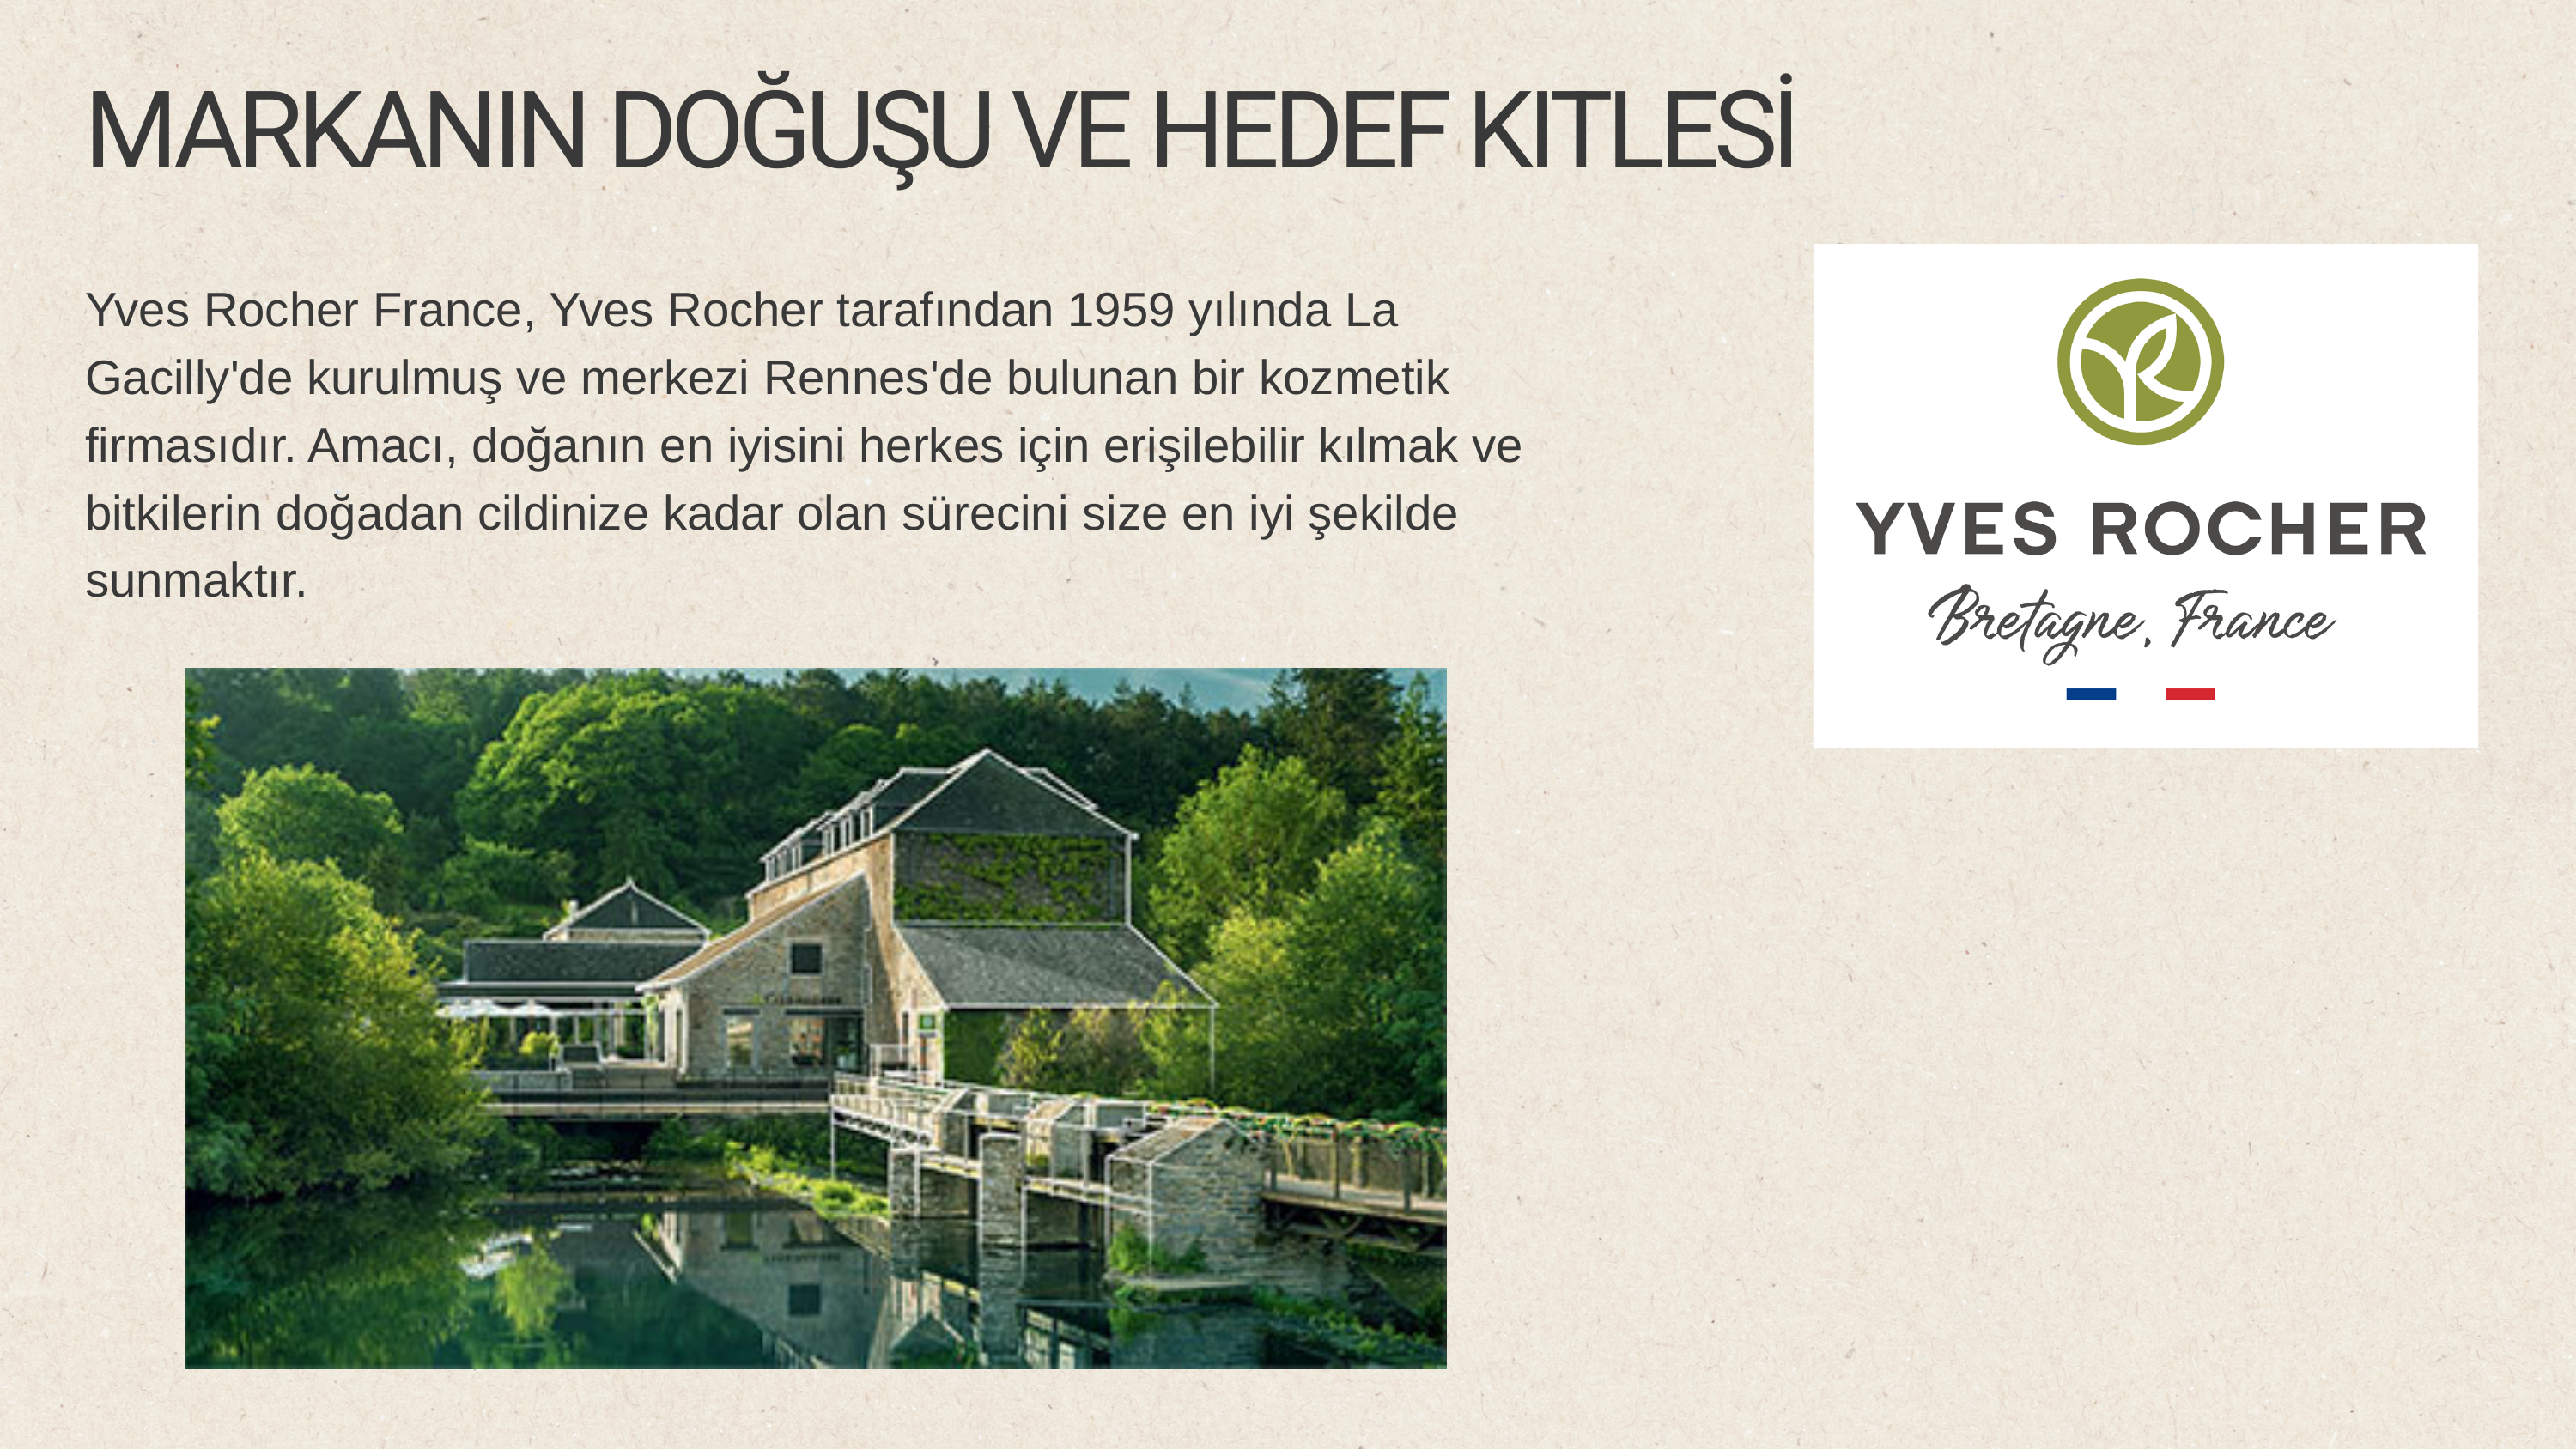

MARKANIN DOĞUŞU VE HEDEF KITLESİ

Yves Rocher France, Yves Rocher tarafından 1959 yılında La Gacilly'de kurulmuş ve merkezi Rennes'de bulunan bir kozmetik firmasıdır. Amacı, doğanın en iyisini herkes için erişilebilir kılmak ve bitkilerin doğadan cildinize kadar olan sürecini size en iyi şekilde sunmaktır.